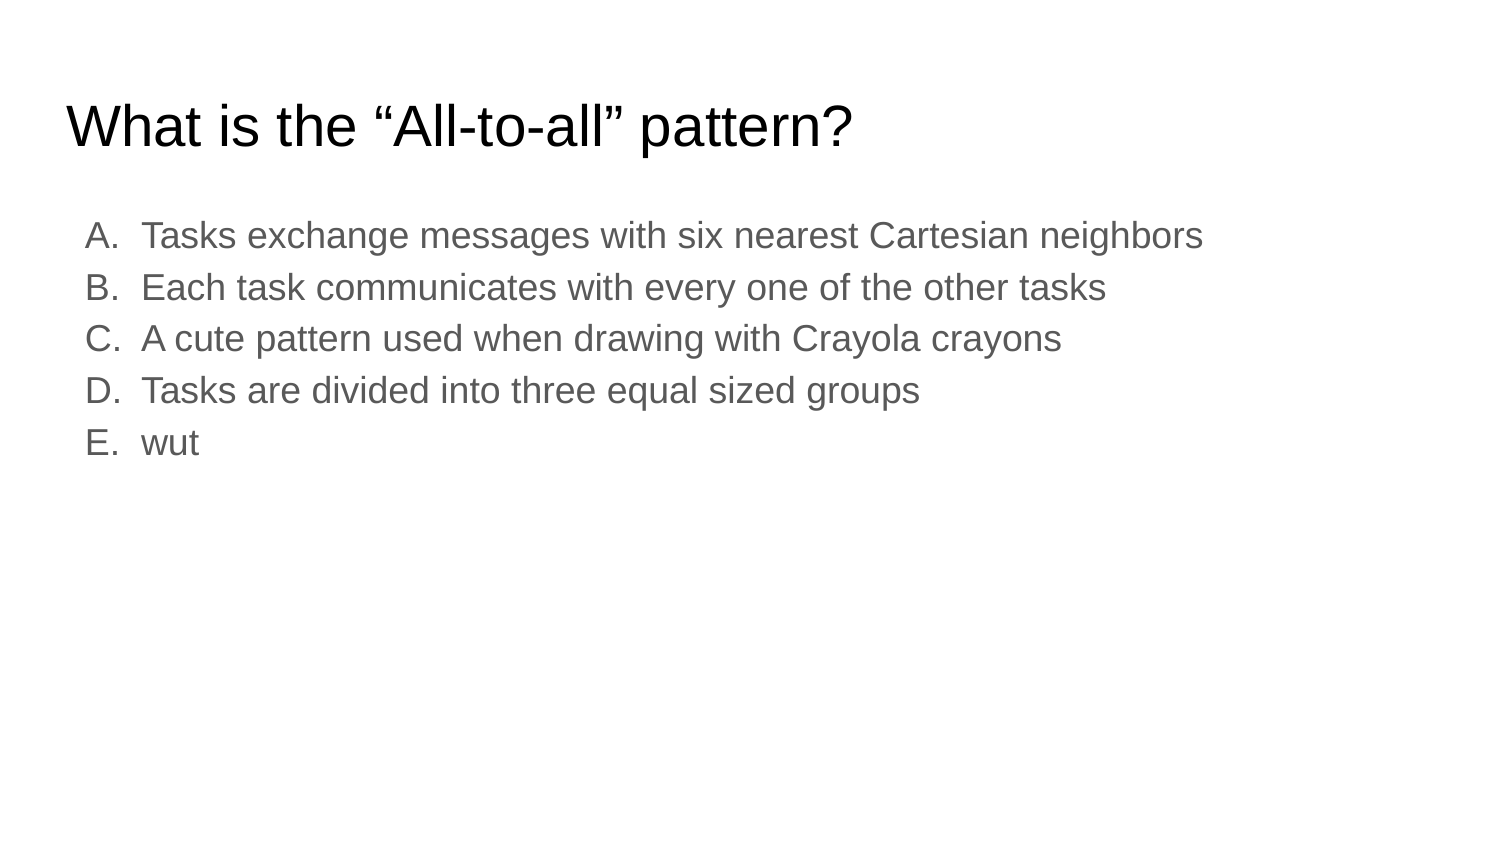

# What is the “All-to-all” pattern?
Tasks exchange messages with six nearest Cartesian neighbors
Each task communicates with every one of the other tasks
A cute pattern used when drawing with Crayola crayons
Tasks are divided into three equal sized groups
wut